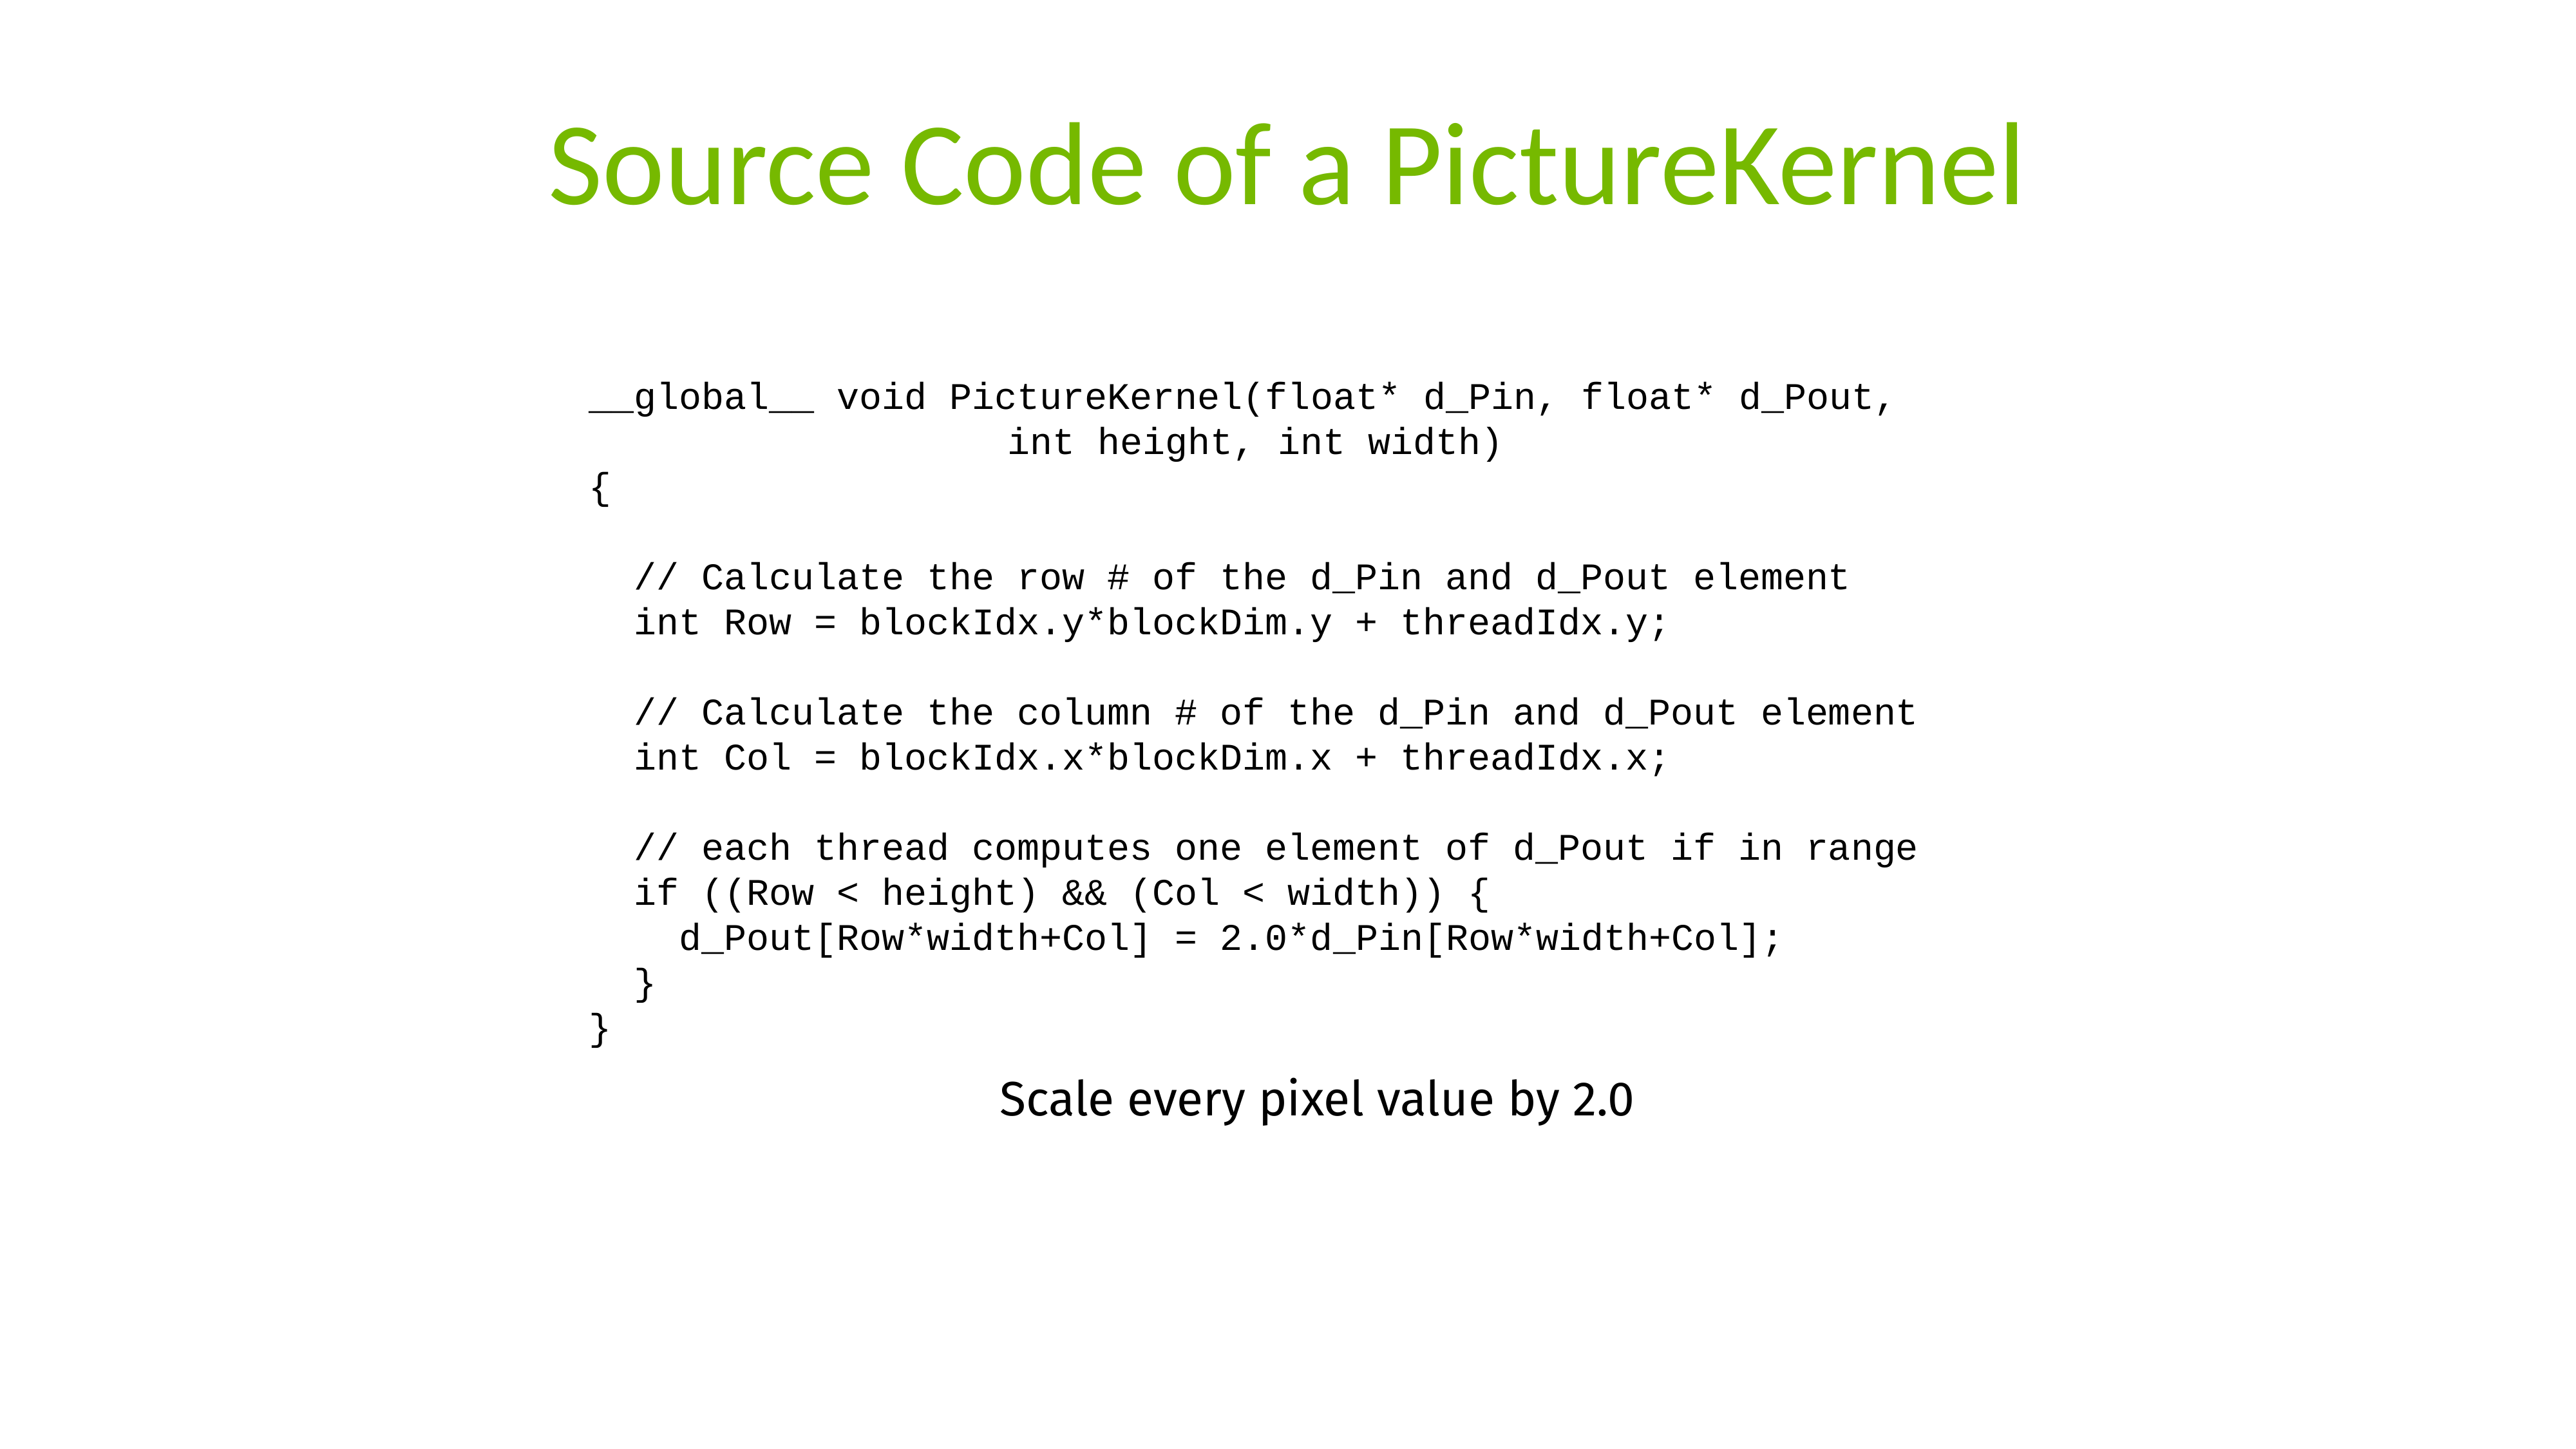

# Source Code of a PictureKernel

__global__ void PictureKernel(float* d_Pin, float* d_Pout,
				int height, int width)
{

  // Calculate the row # of the d_Pin and d_Pout element
  int Row = blockIdx.y*blockDim.y + threadIdx.y;

  // Calculate the column # of the d_Pin and d_Pout element
  int Col = blockIdx.x*blockDim.x + threadIdx.x;

  // each thread computes one element of d_Pout if in range
  if ((Row < height) && (Col < width)) {
    d_Pout[Row*width+Col] = 2.0*d_Pin[Row*width+Col];
  }
}
Scale every pixel value by 2.0